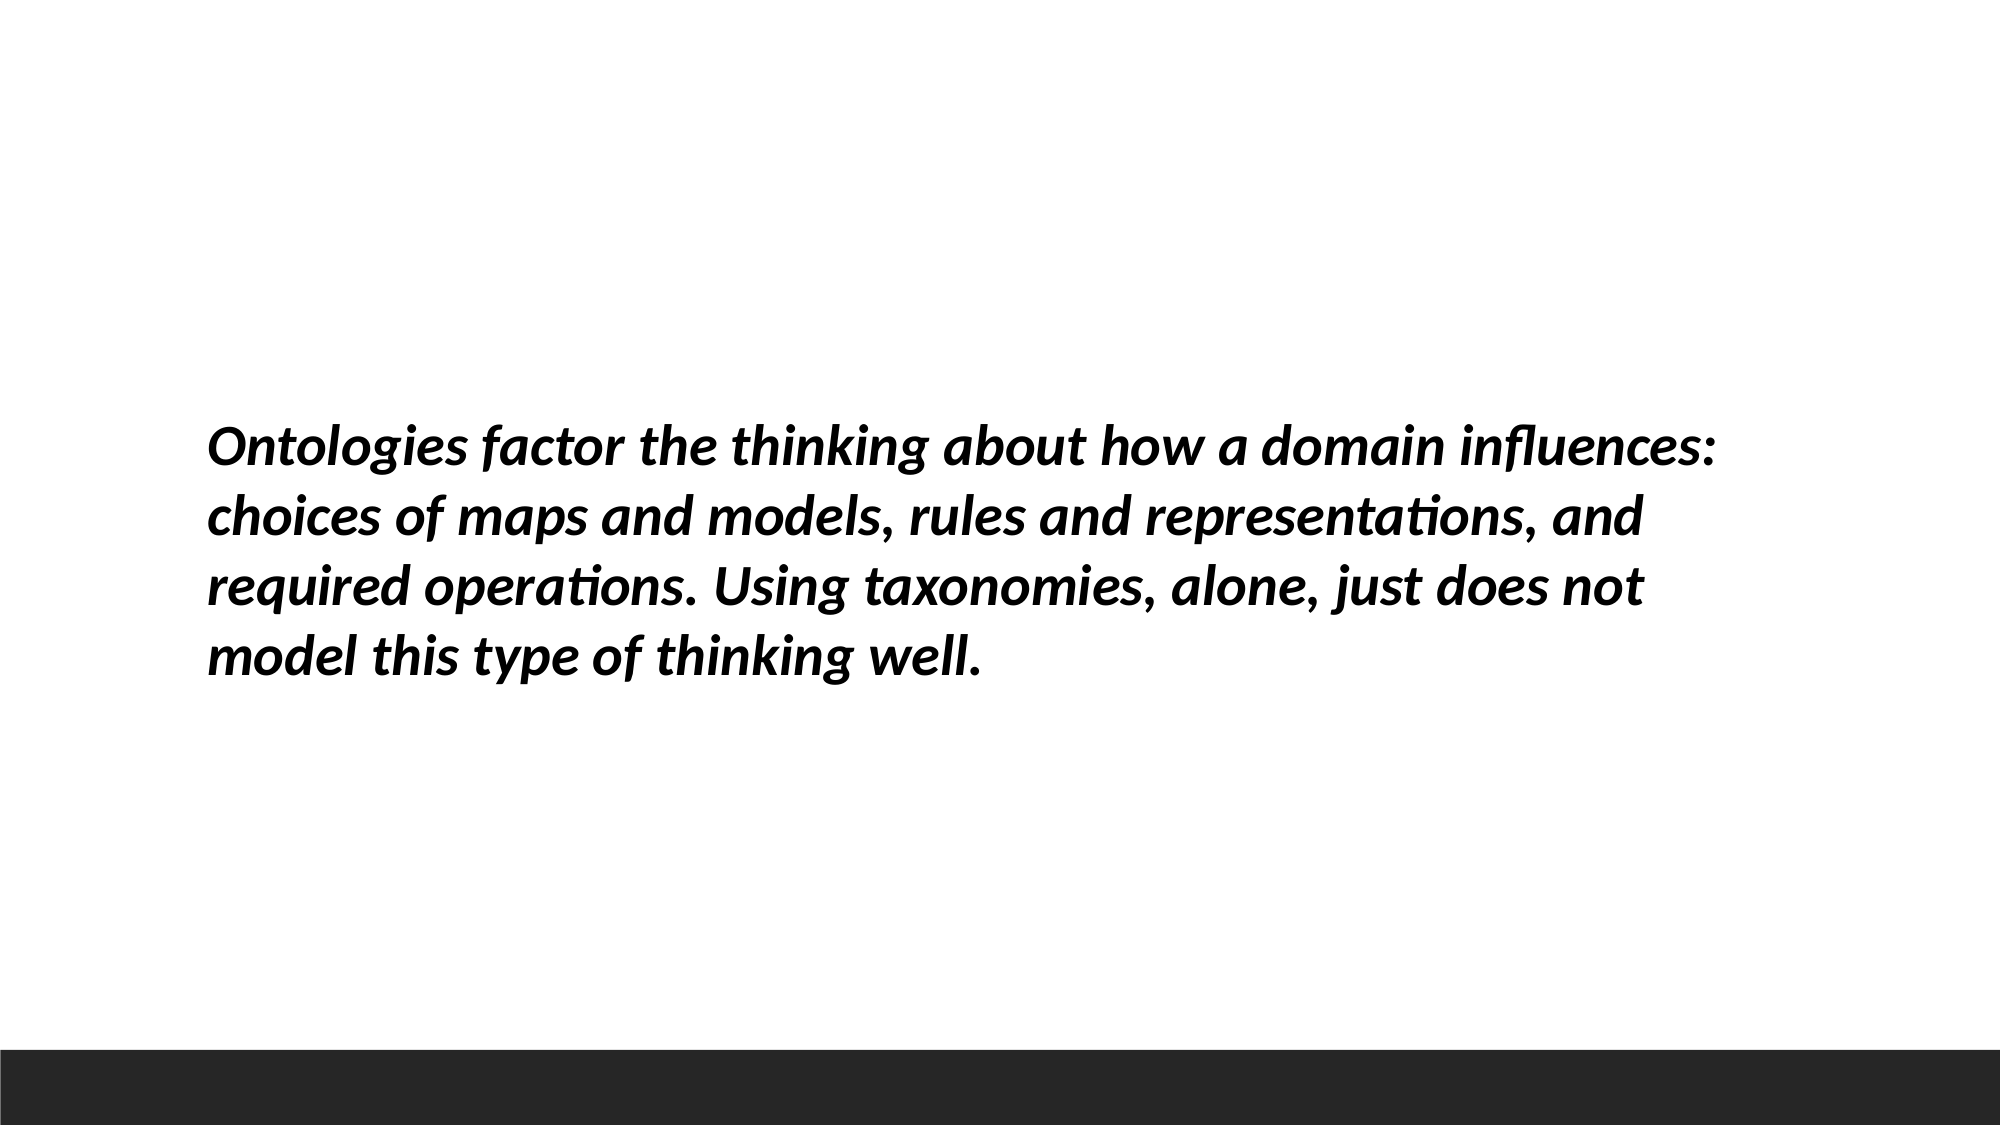

Ontologies factor the thinking about how a domain influences: choices of maps and models, rules and representations, and required operations. Using taxonomies, alone, just does not model this type of thinking well.